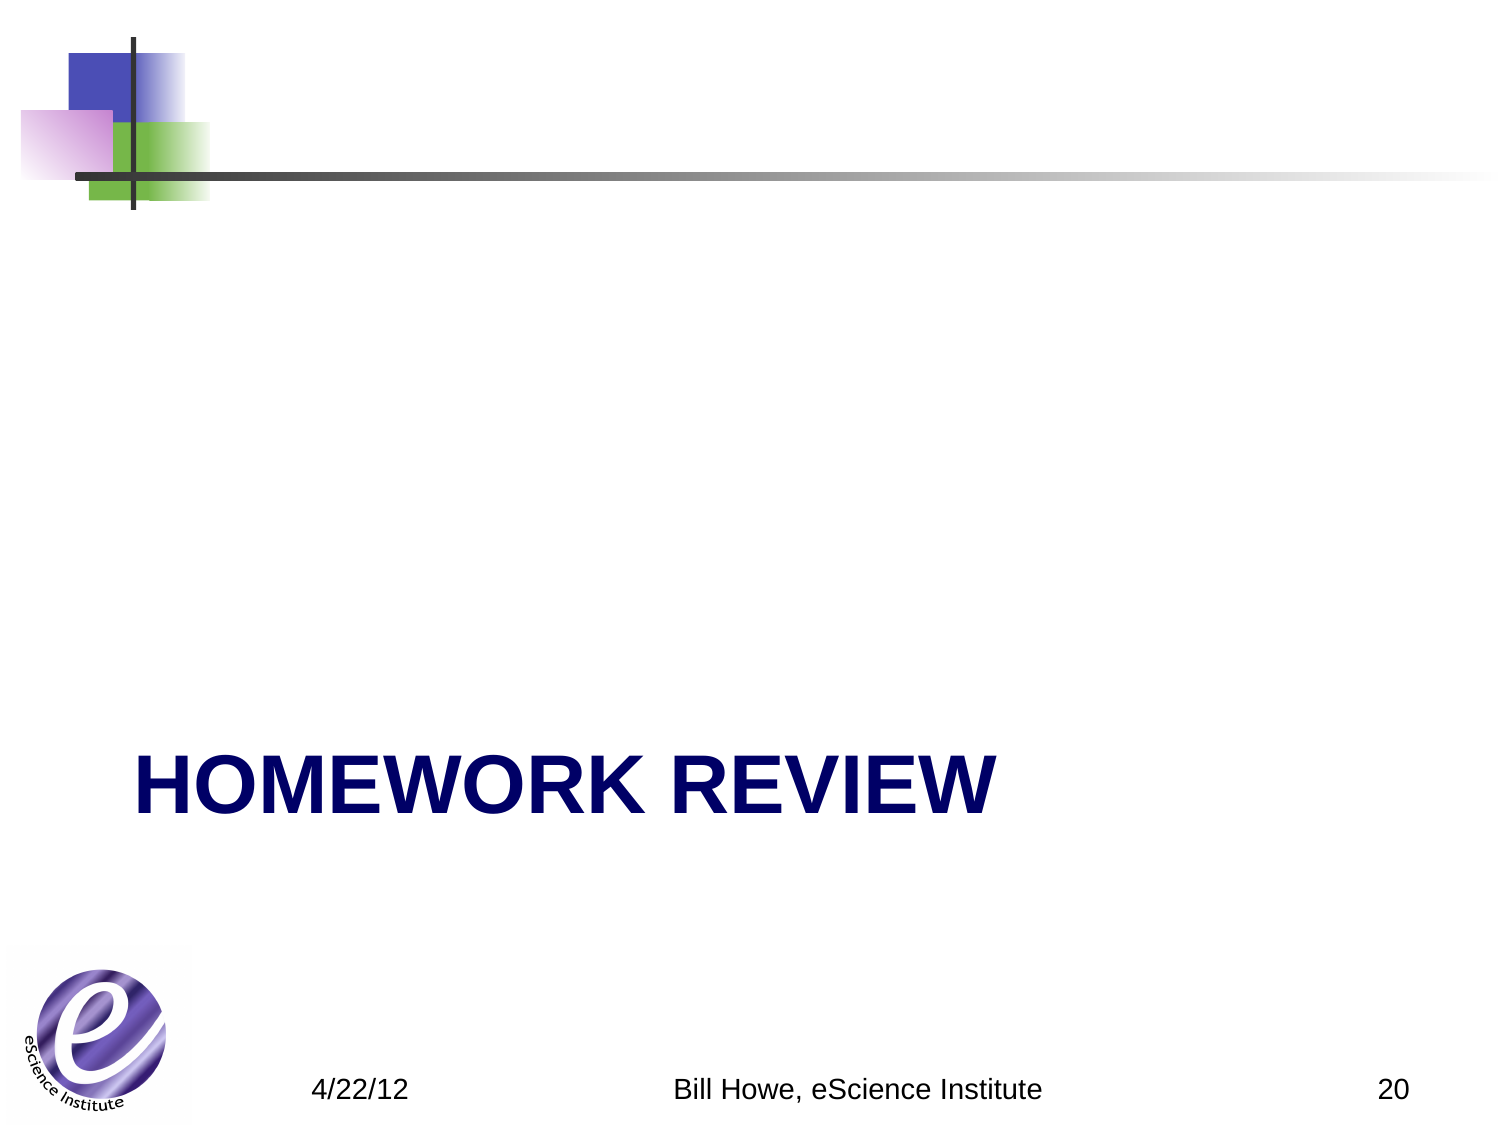

# Homework Review
Bill Howe, eScience Institute
20
4/22/12